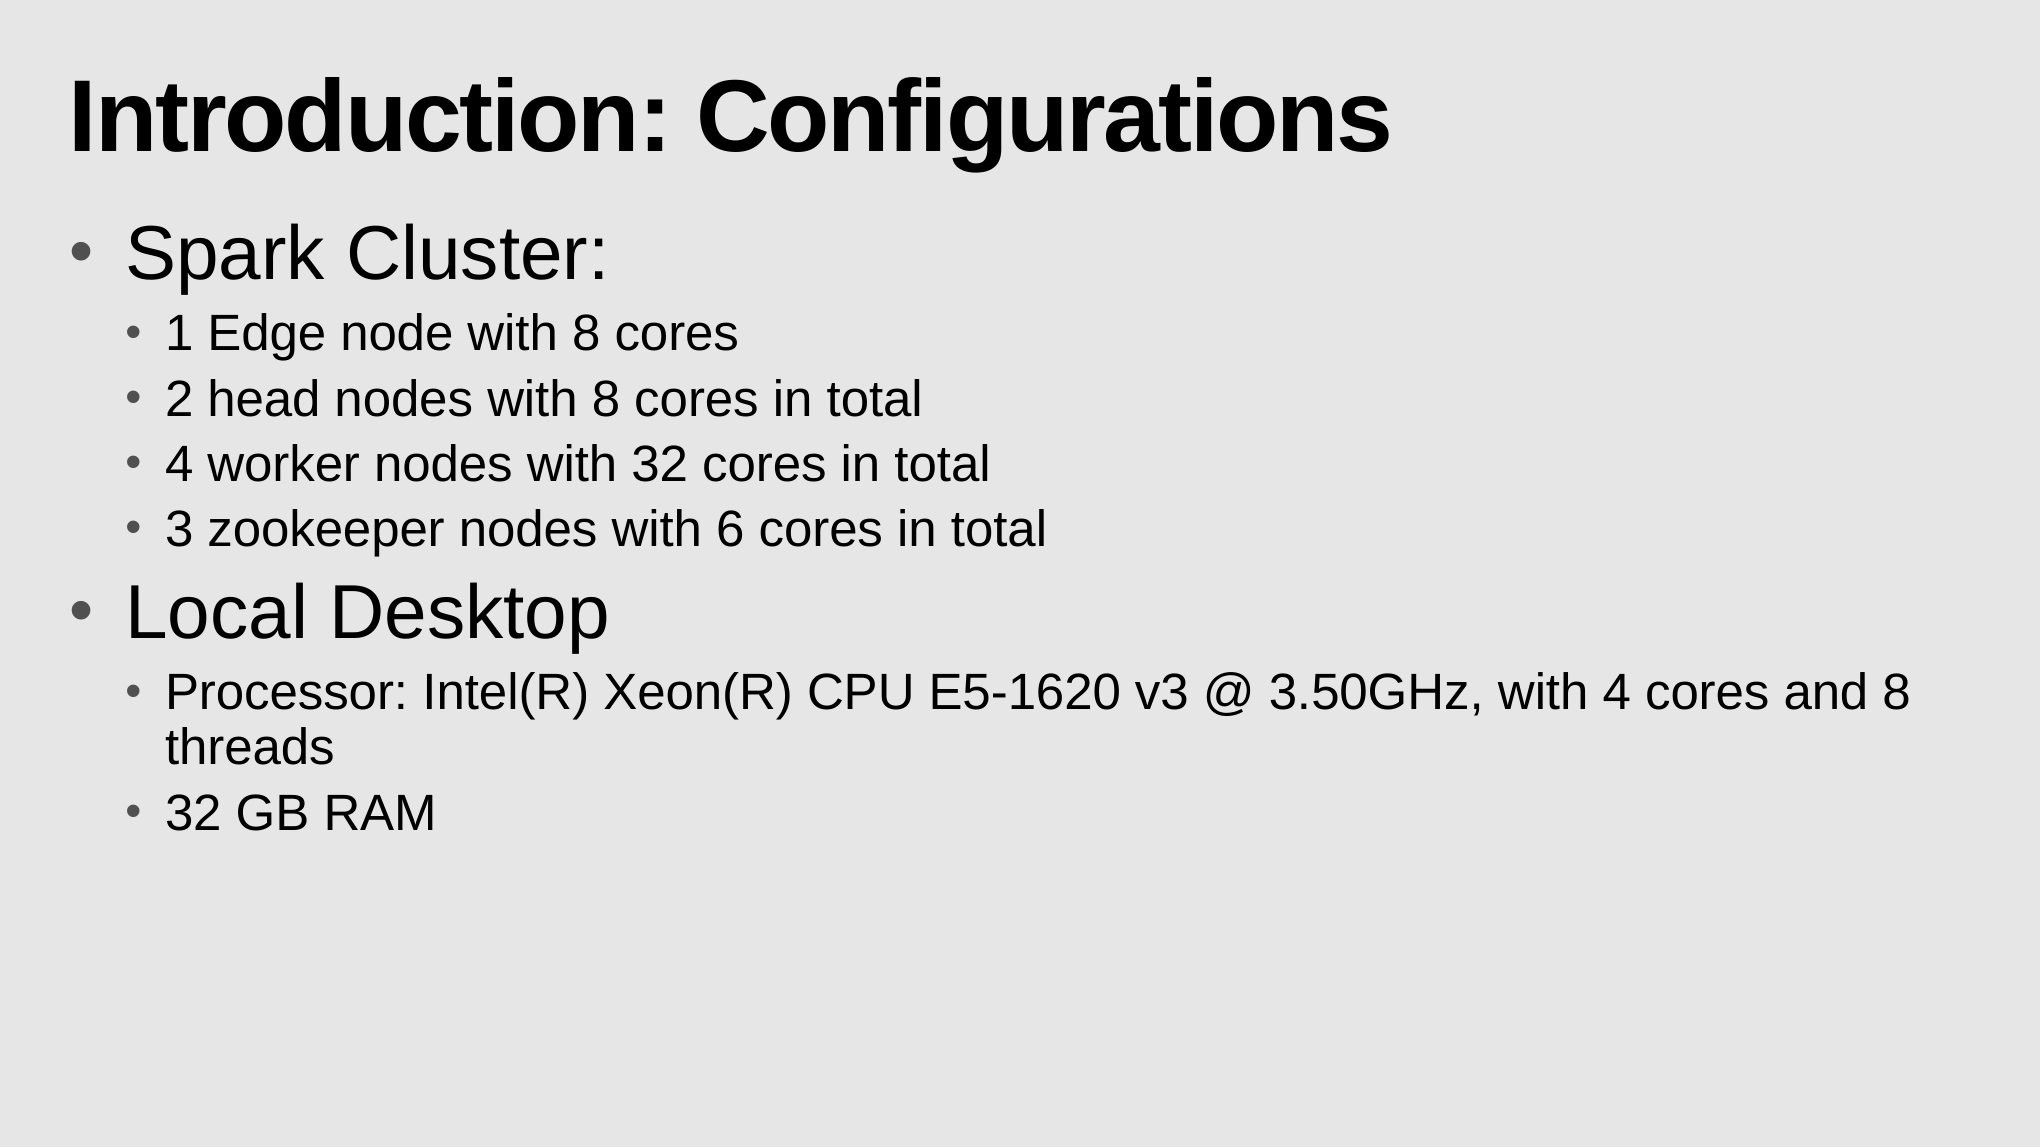

# Introduction: Configurations
Spark Cluster:
1 Edge node with 8 cores
2 head nodes with 8 cores in total
4 worker nodes with 32 cores in total
3 zookeeper nodes with 6 cores in total
Local Desktop
Processor: Intel(R) Xeon(R) CPU E5-1620 v3 @ 3.50GHz, with 4 cores and 8 threads
32 GB RAM